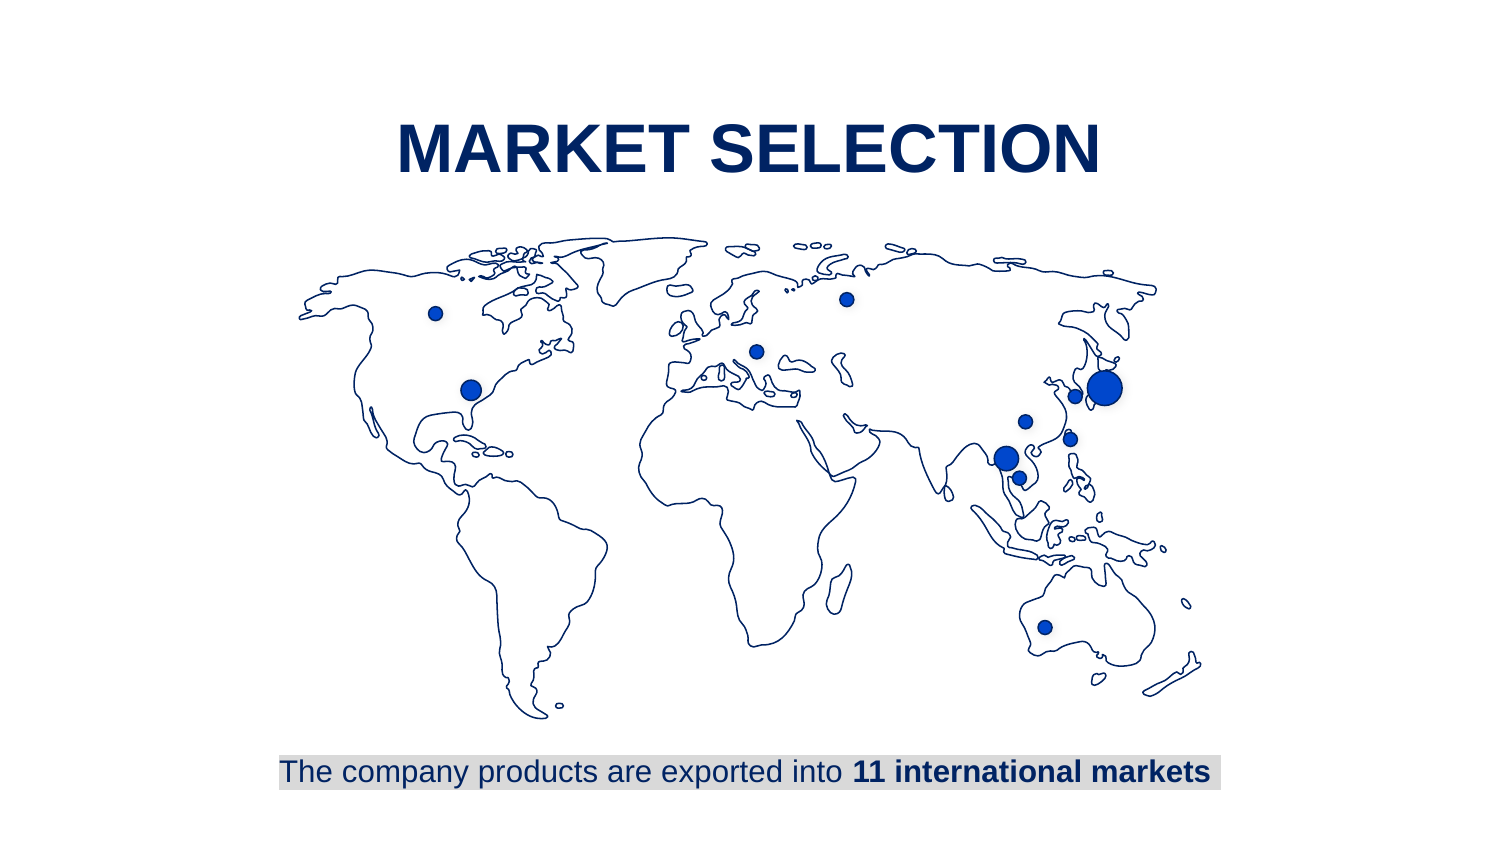

# MARKET SELECTION

The company products are exported into 11 international markets